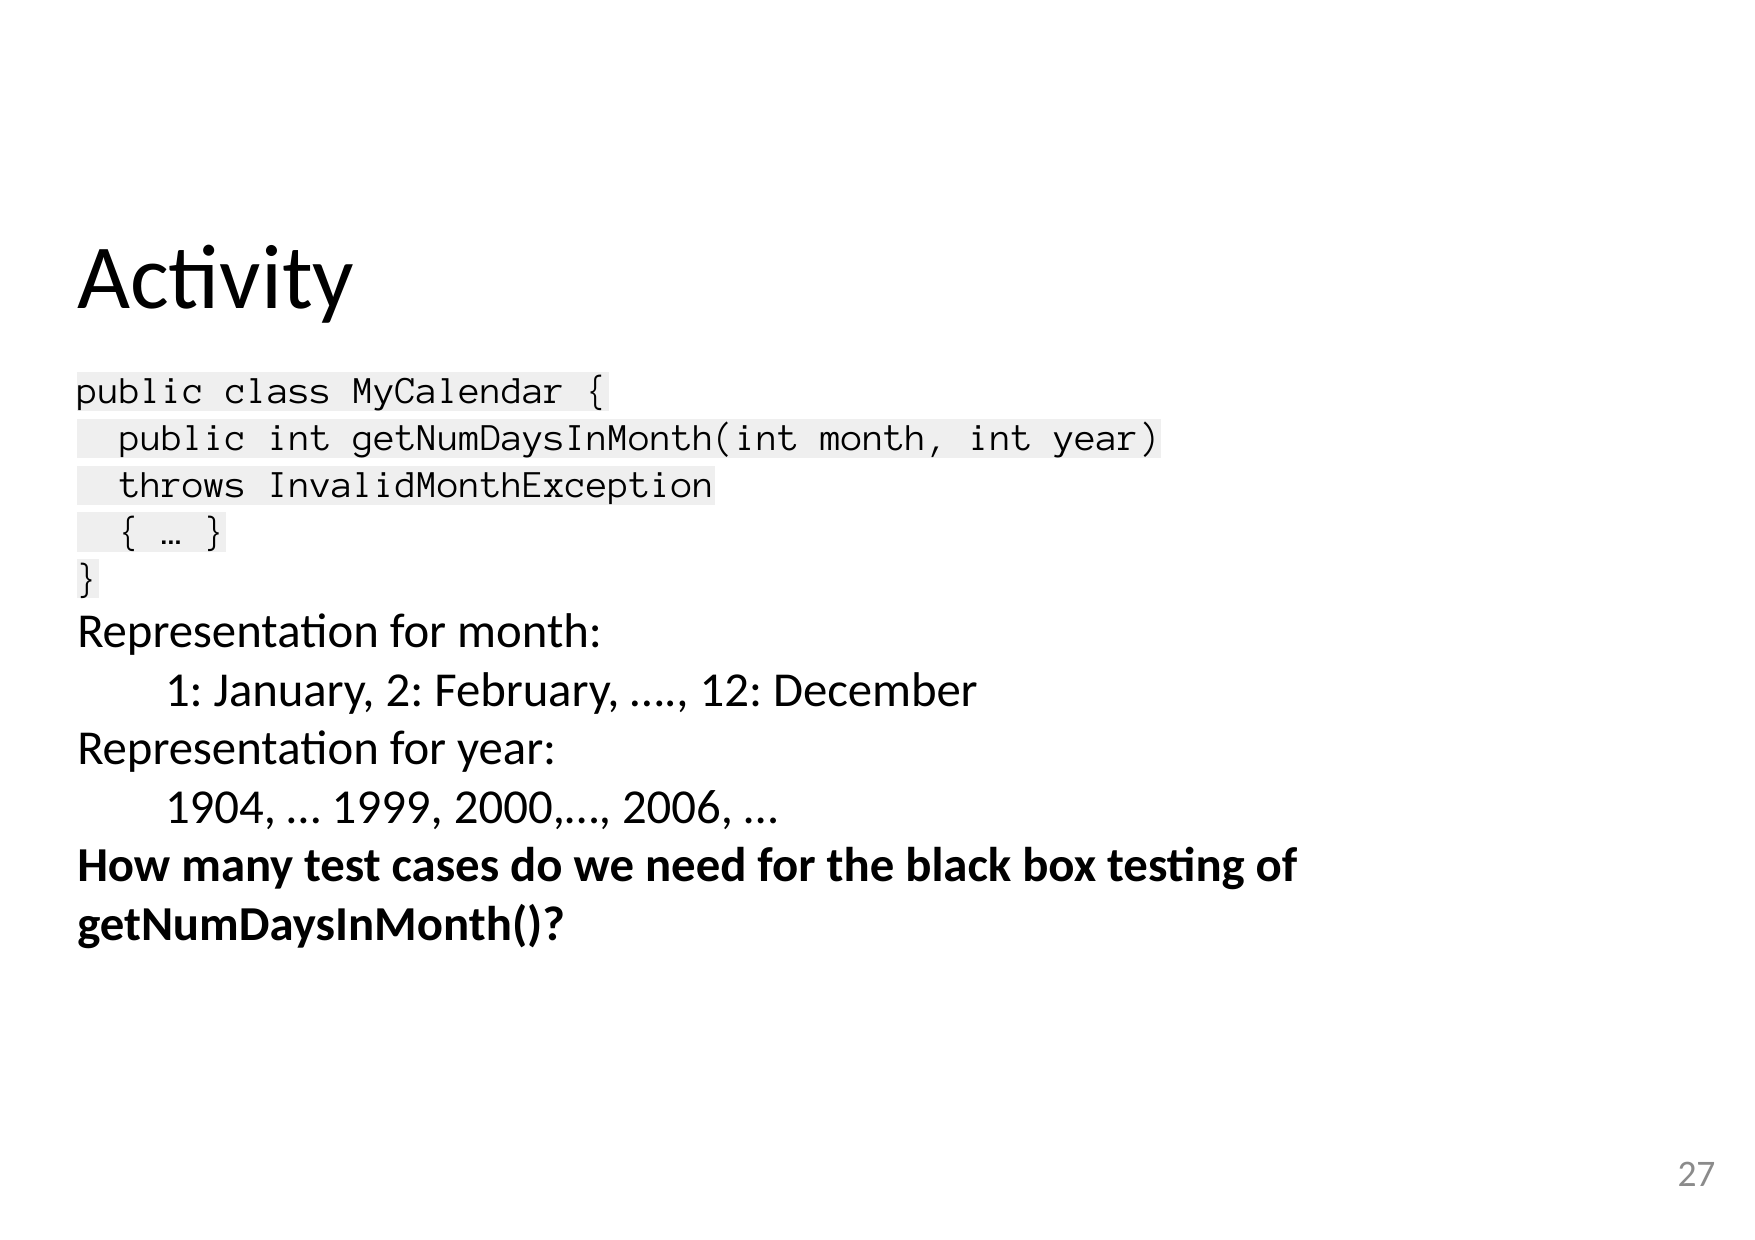

# Activity
public class MyCalendar {
  public int getNumDaysInMonth(int month, int year)
  throws InvalidMonthException
  { … }
}
Representation for month:
1: January, 2: February, …., 12: December
Representation for year:
1904, … 1999, 2000,…, 2006, …
How many test cases do we need for the black box testing of getNumDaysInMonth()?

27